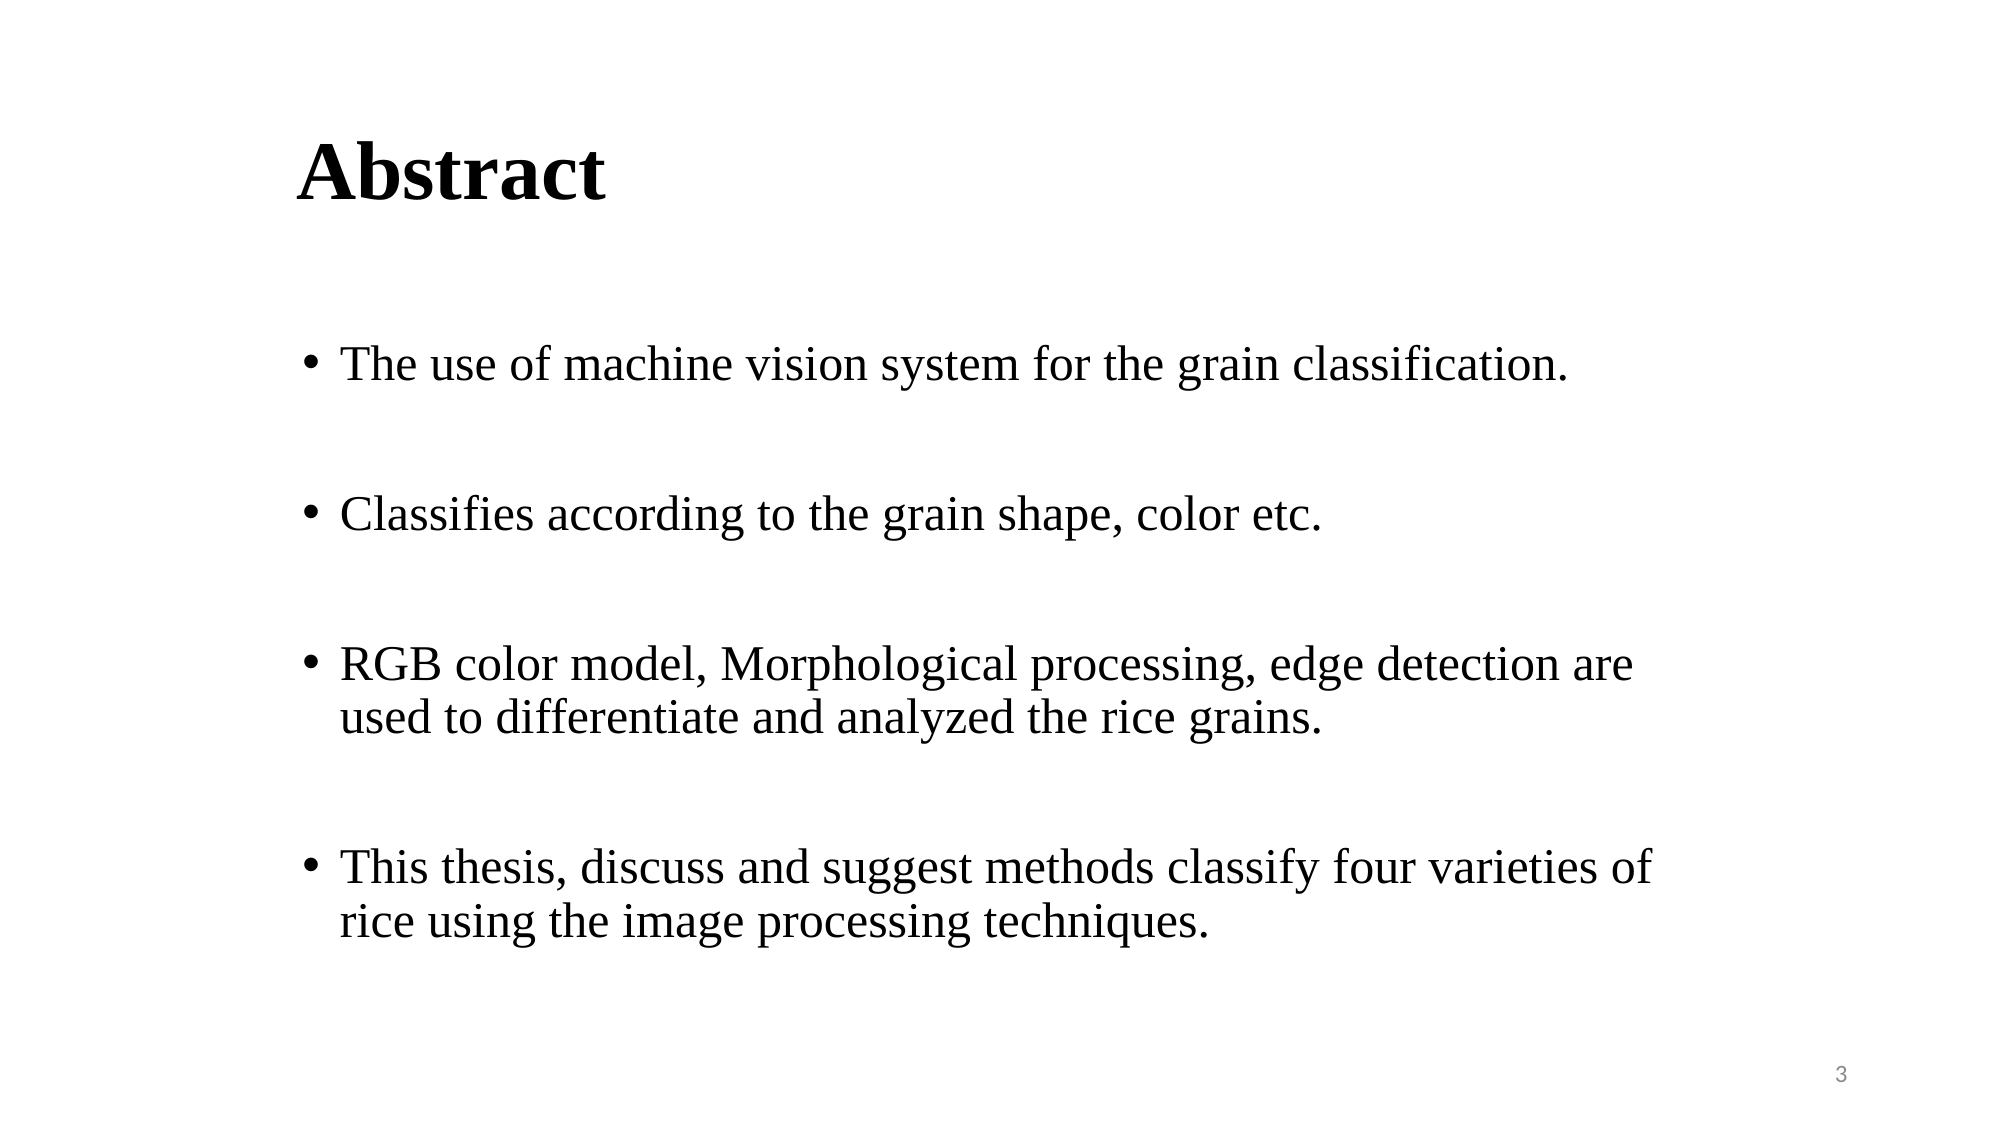

# Abstract
The use of machine vision system for the grain classification.

Classifies according to the grain shape, color etc.

RGB color model, Morphological processing, edge detection are used to differentiate and analyzed the rice grains.

This thesis, discuss and suggest methods classify four varieties of rice using the image processing techniques.
3